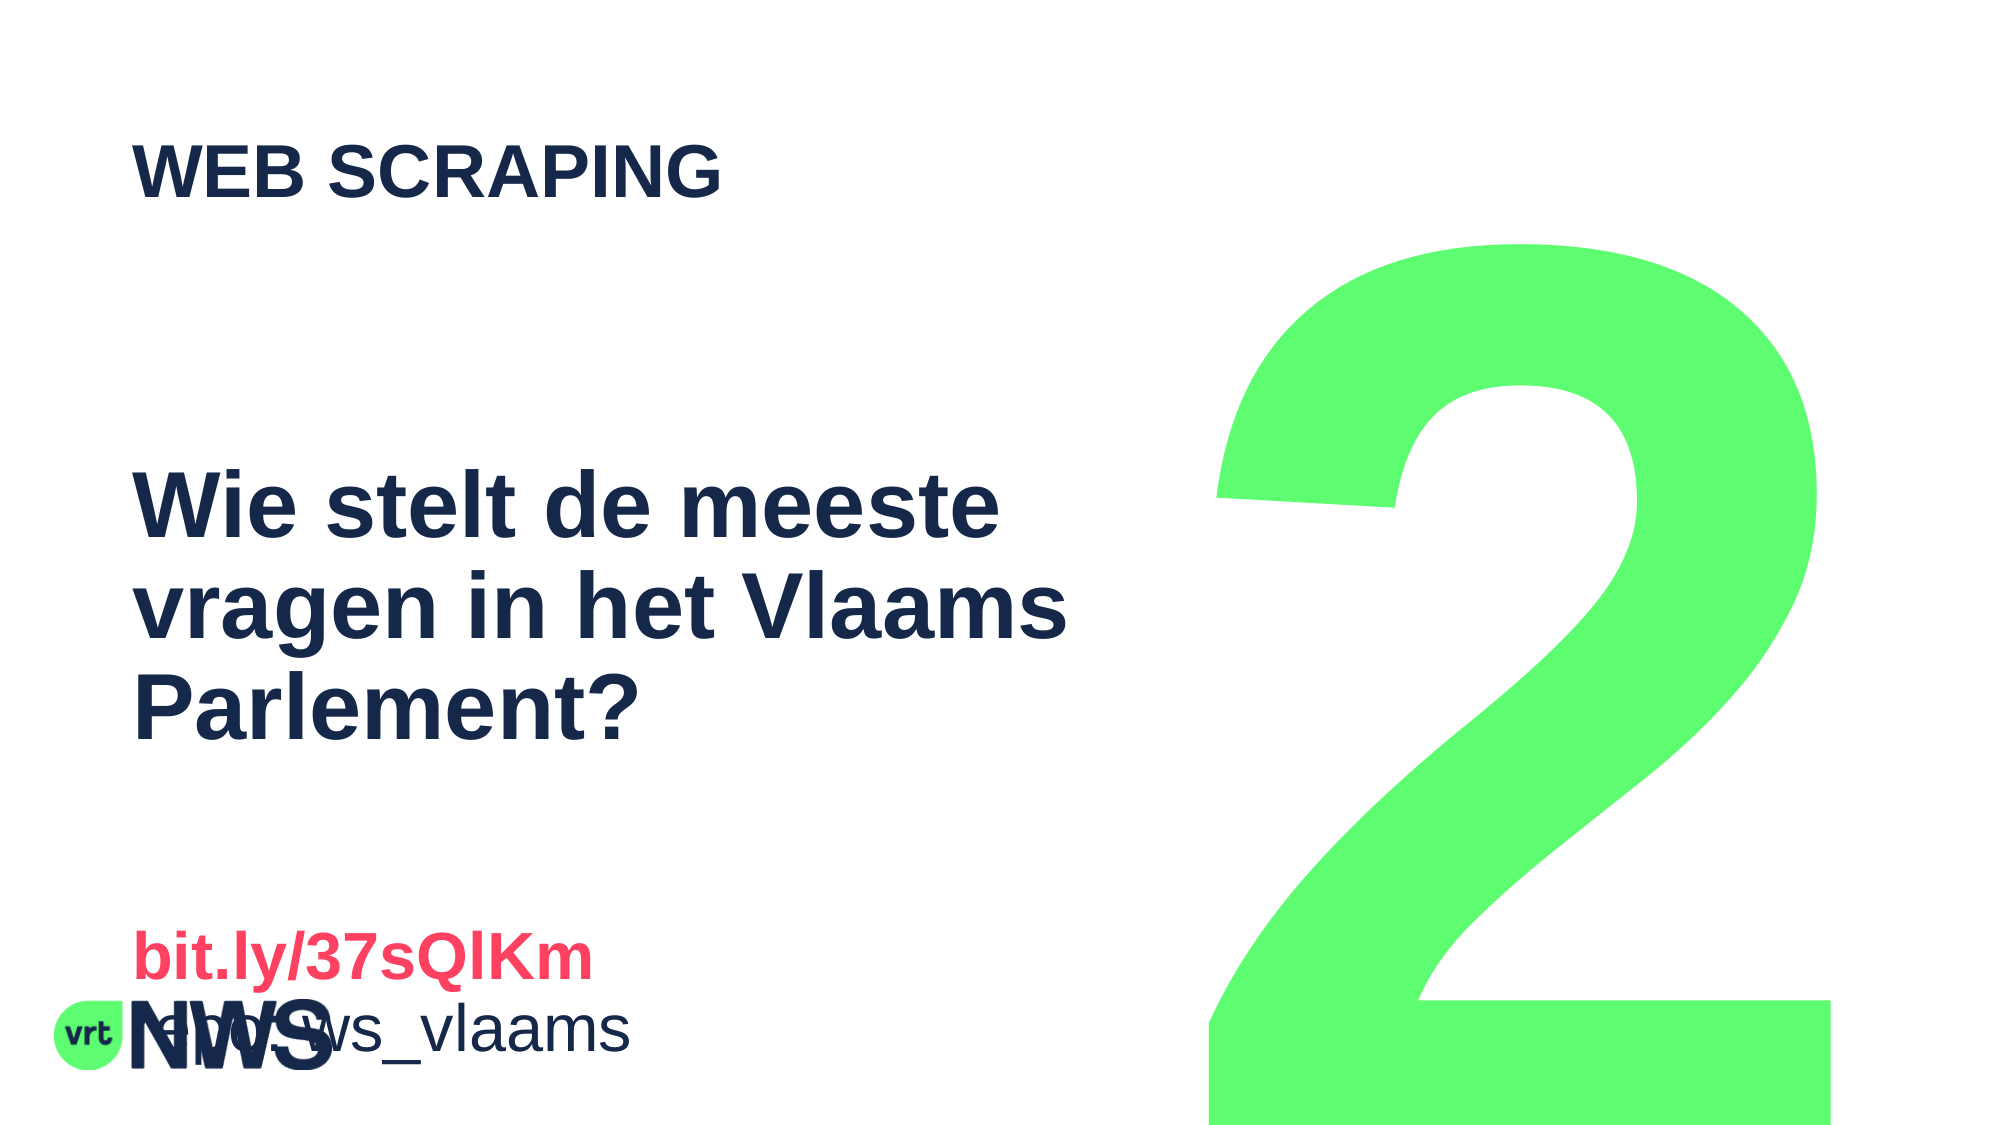

2
# WEB SCRAPING Wie stelt de meeste vragen in het Vlaams Parlement? bit.ly/37sQlKm repo: ws_vlaams